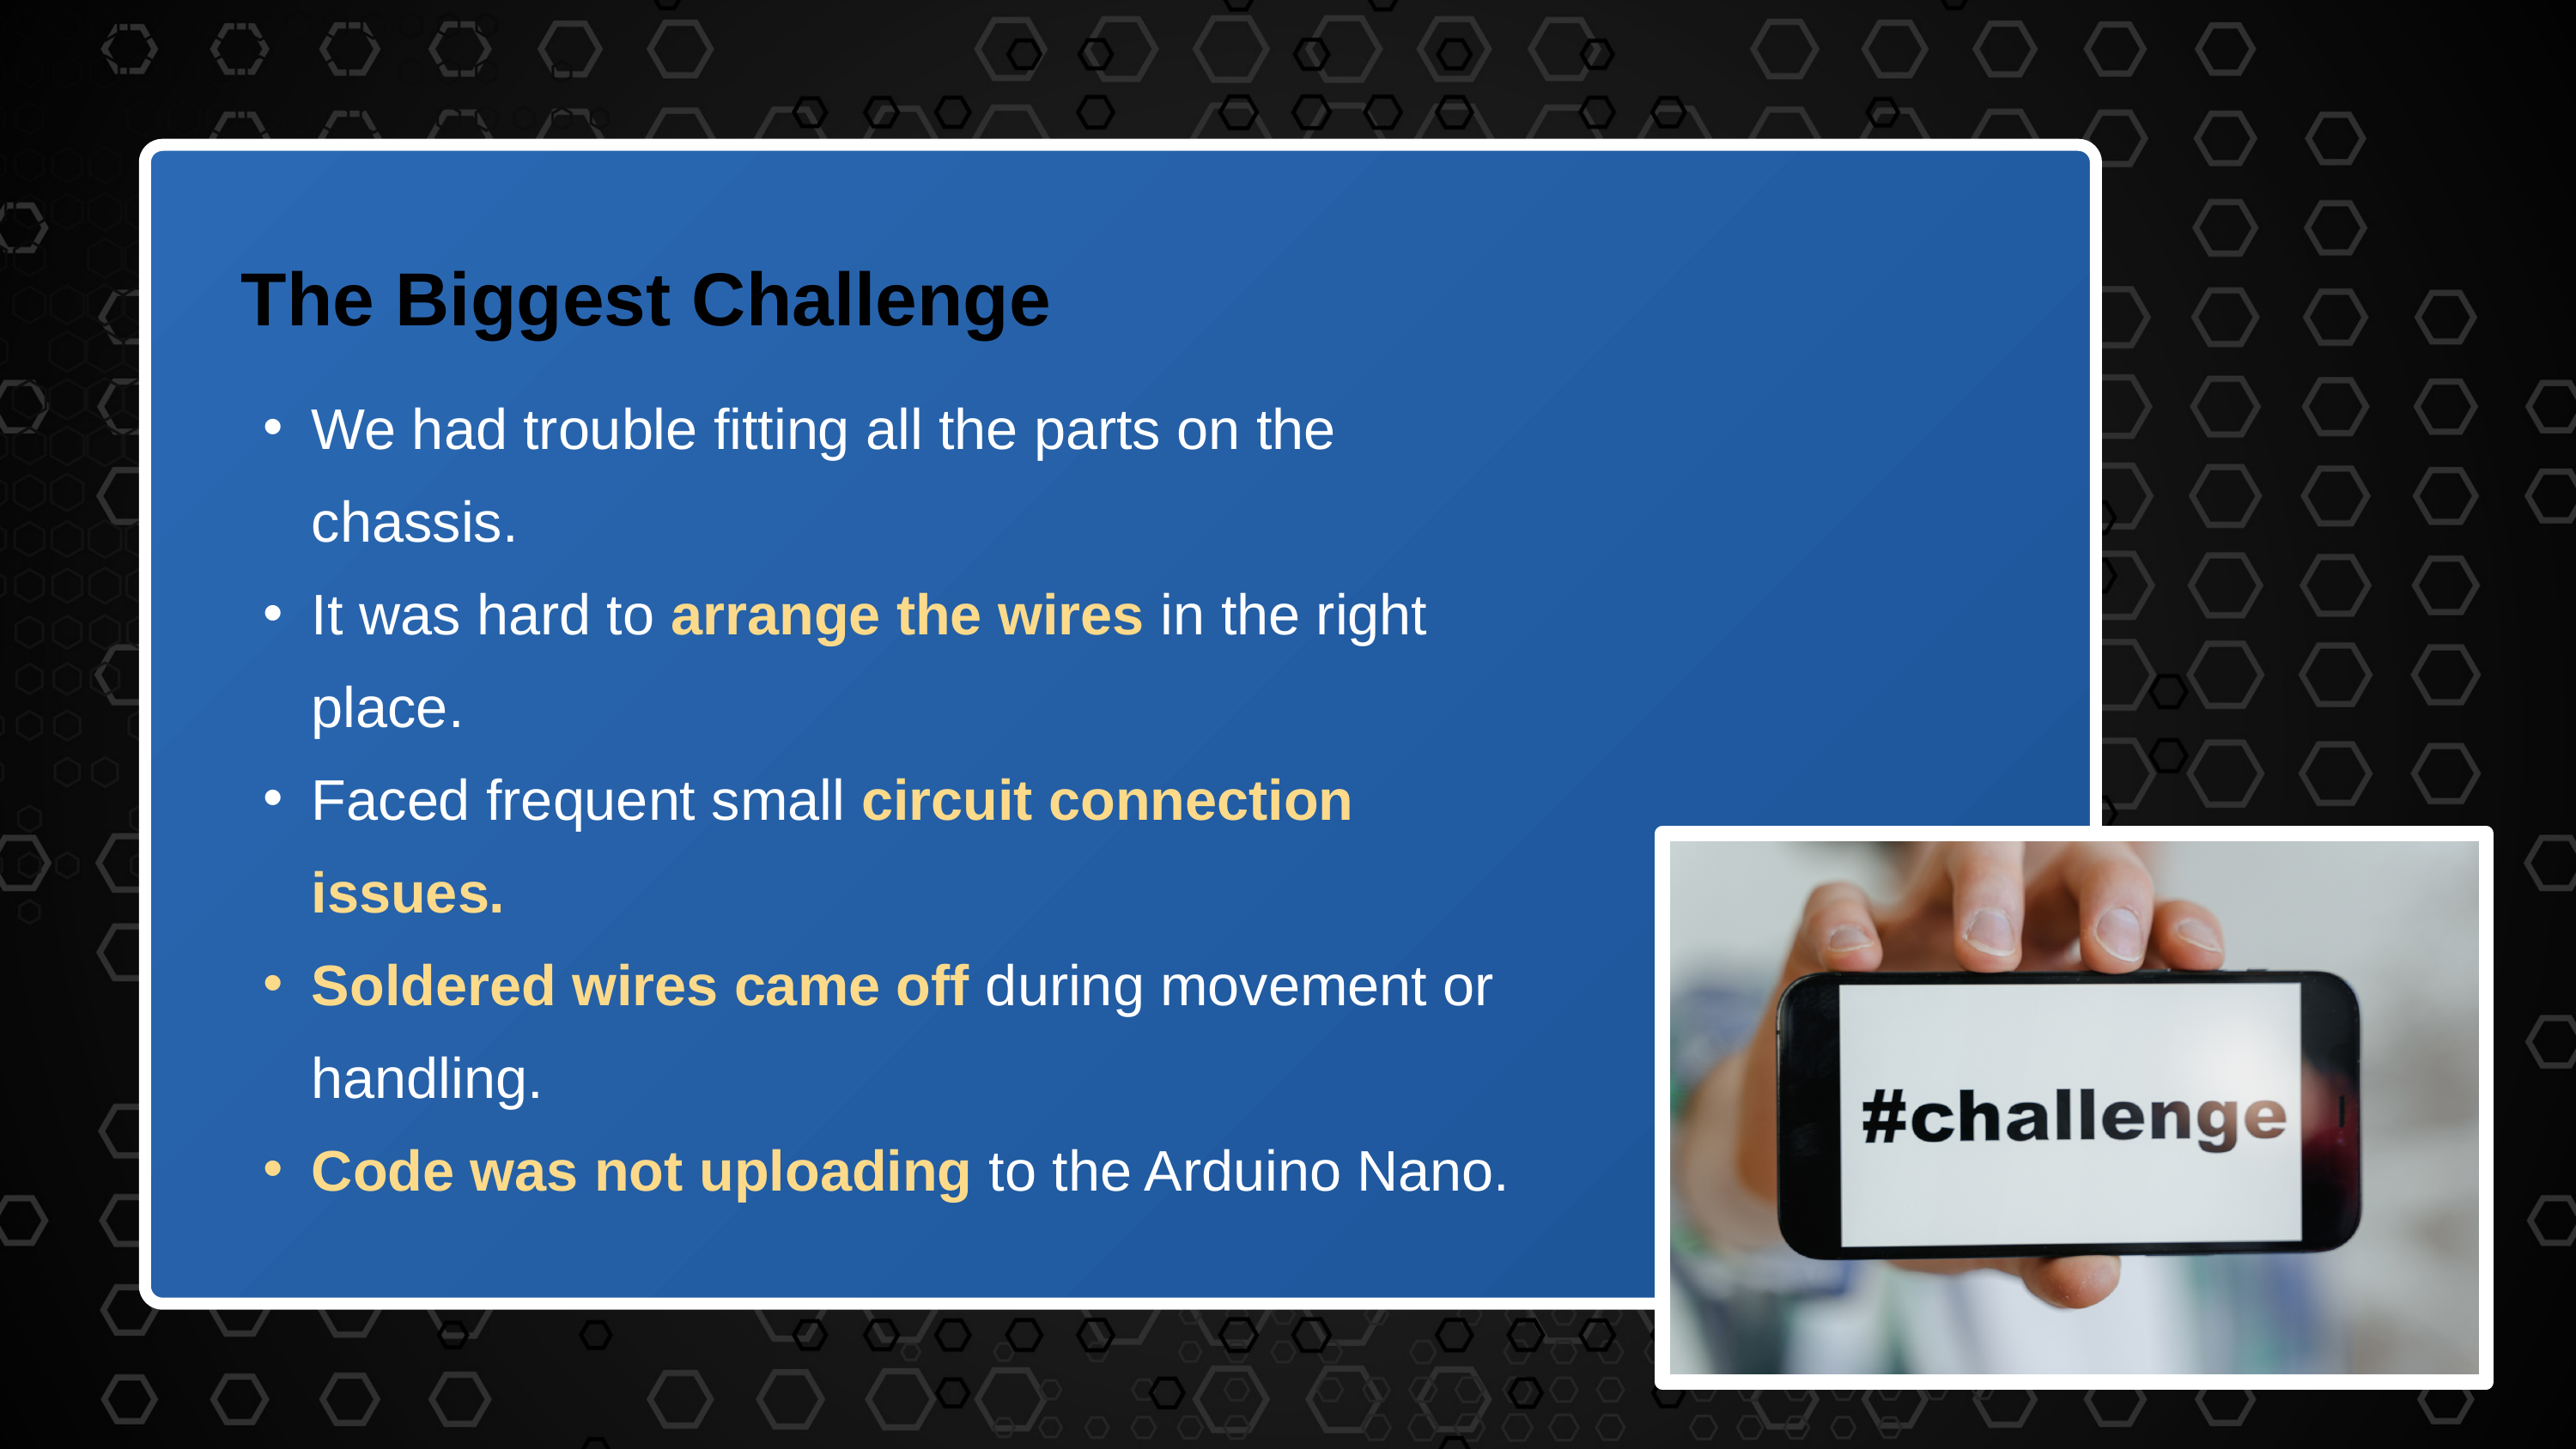

The Biggest Challenge
We had trouble fitting all the parts on the chassis.
It was hard to arrange the wires in the right place.
Faced frequent small circuit connection issues.
Soldered wires came off during movement or handling.
Code was not uploading to the Arduino Nano.